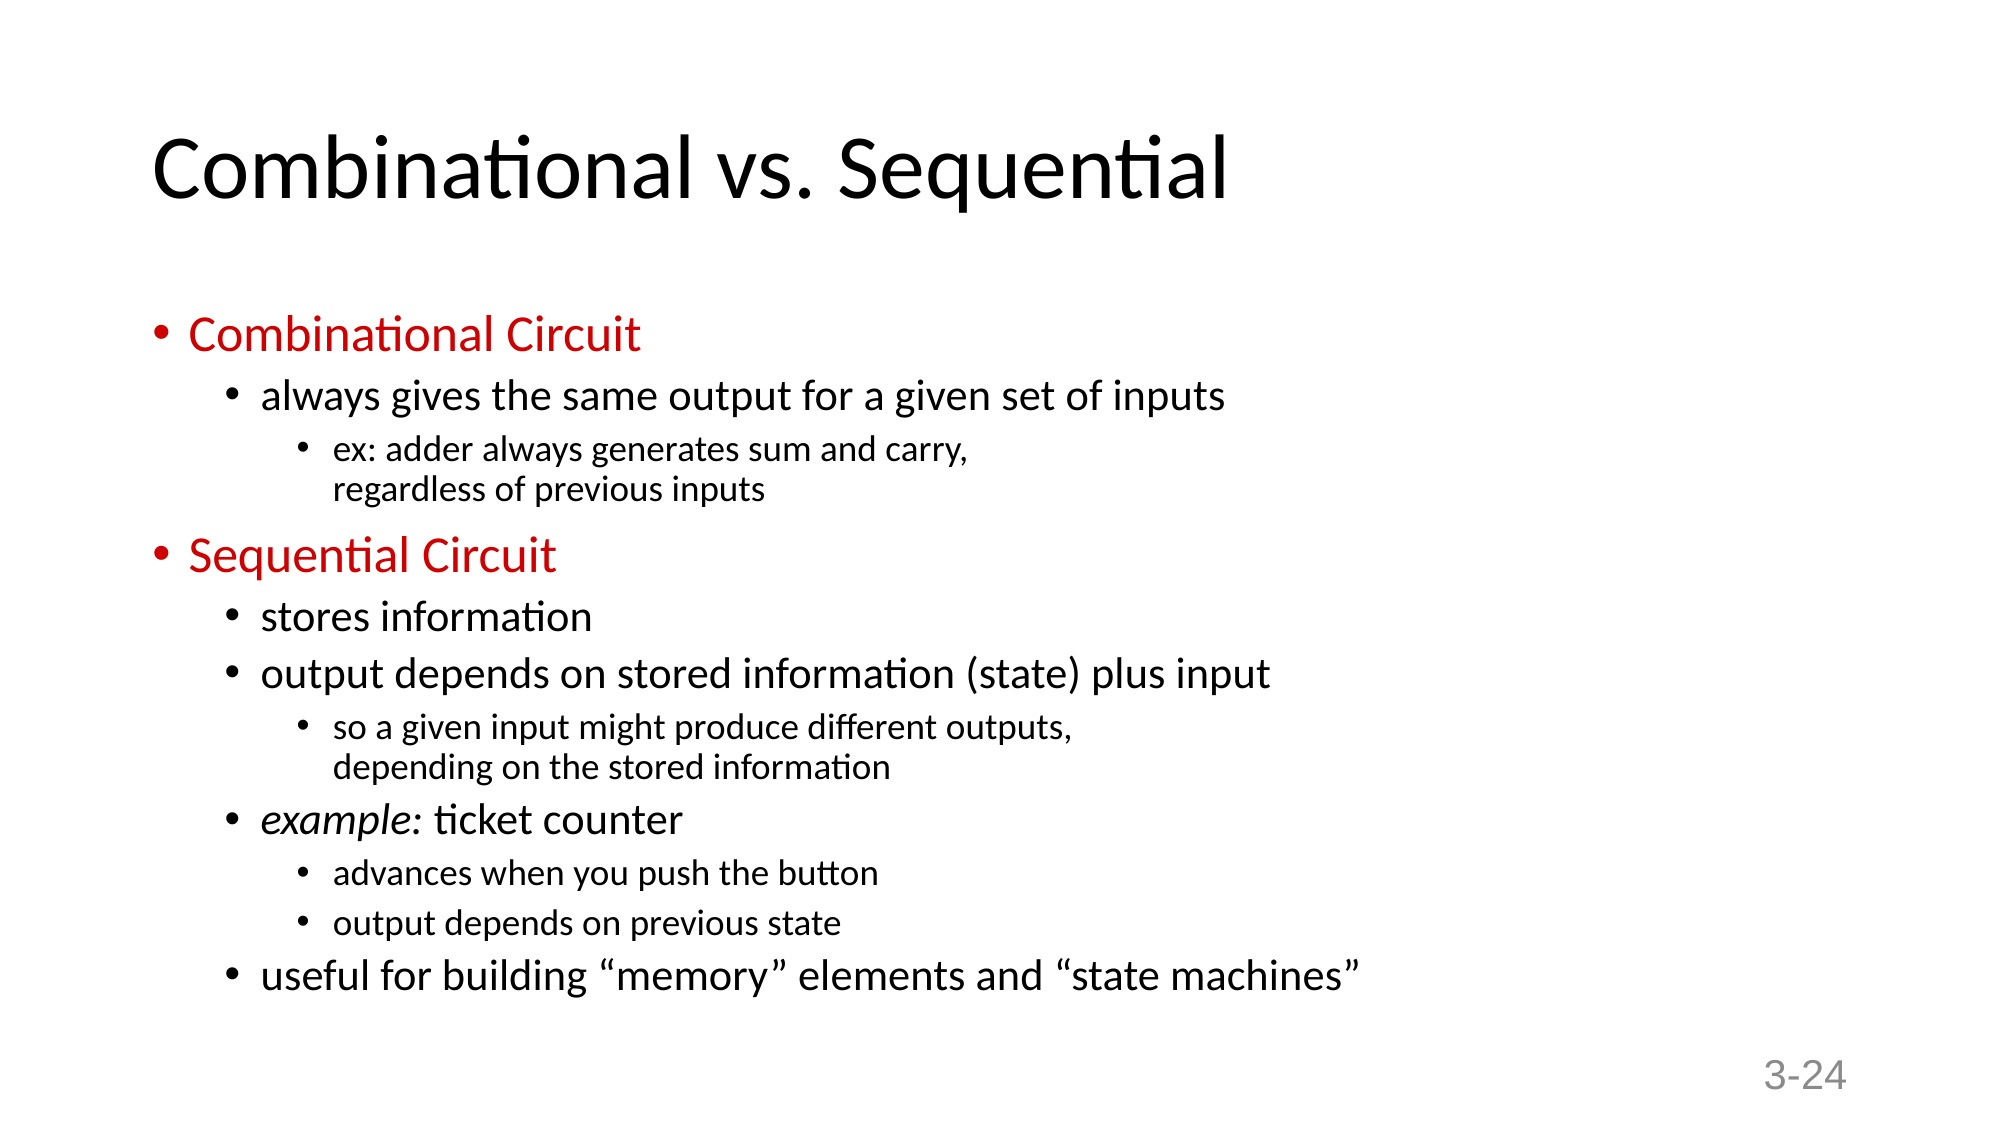

# Combinational vs. Sequential
Combinational Circuit
always gives the same output for a given set of inputs
ex: adder always generates sum and carry,
regardless of previous inputs
Sequential Circuit
stores information
output depends on stored information (state) plus input
so a given input might produce different outputs,
depending on the stored information
example: ticket counter
advances when you push the button
output depends on previous state
useful for building “memory” elements and “state machines”
3-24